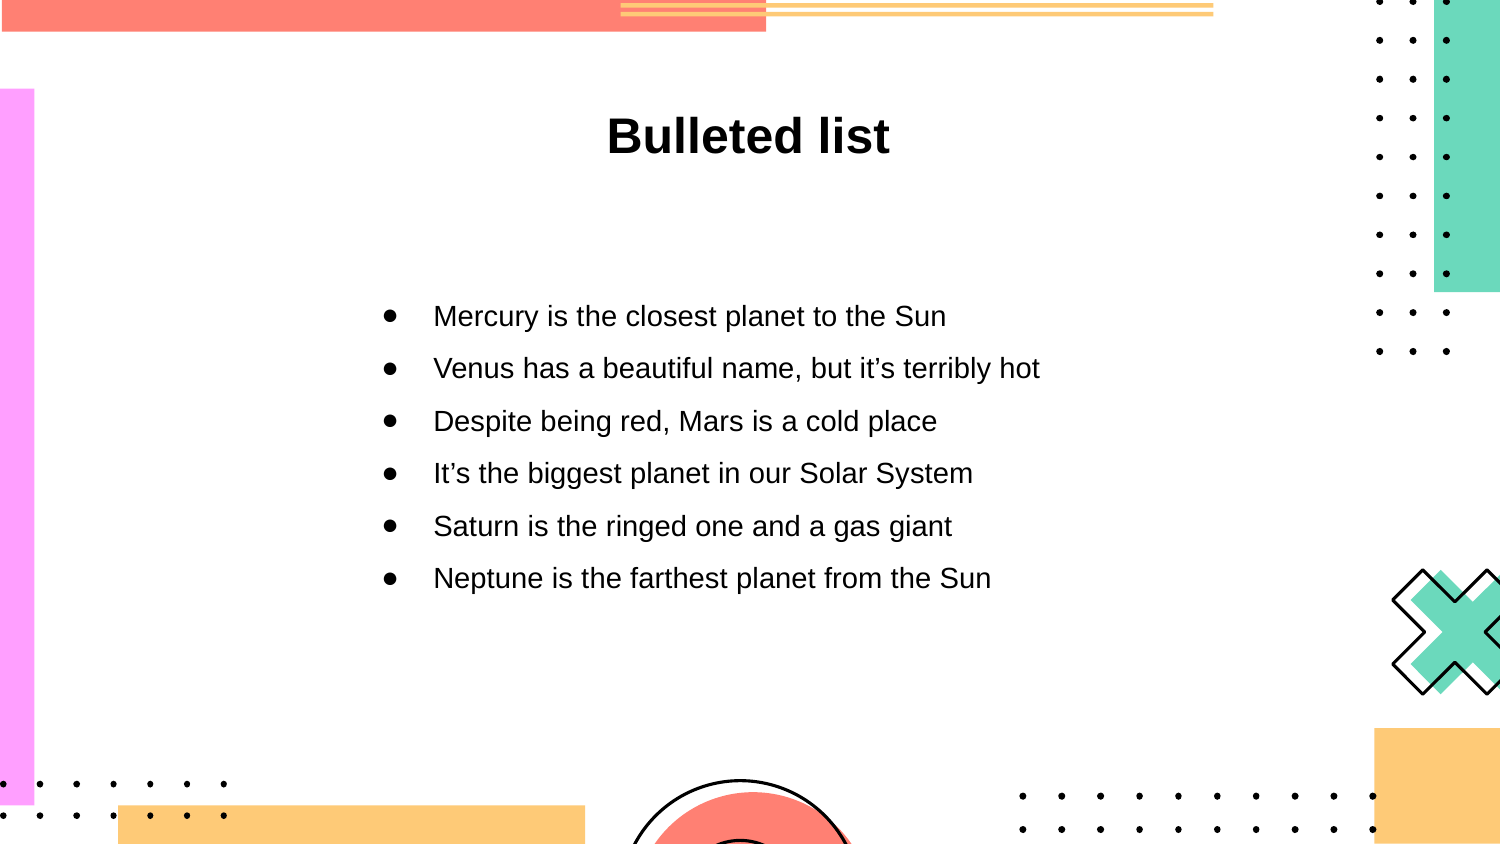

# Bulleted list
Mercury is the closest planet to the Sun
Venus has a beautiful name, but it’s terribly hot
Despite being red, Mars is a cold place
It’s the biggest planet in our Solar System
Saturn is the ringed one and a gas giant
Neptune is the farthest planet from the Sun